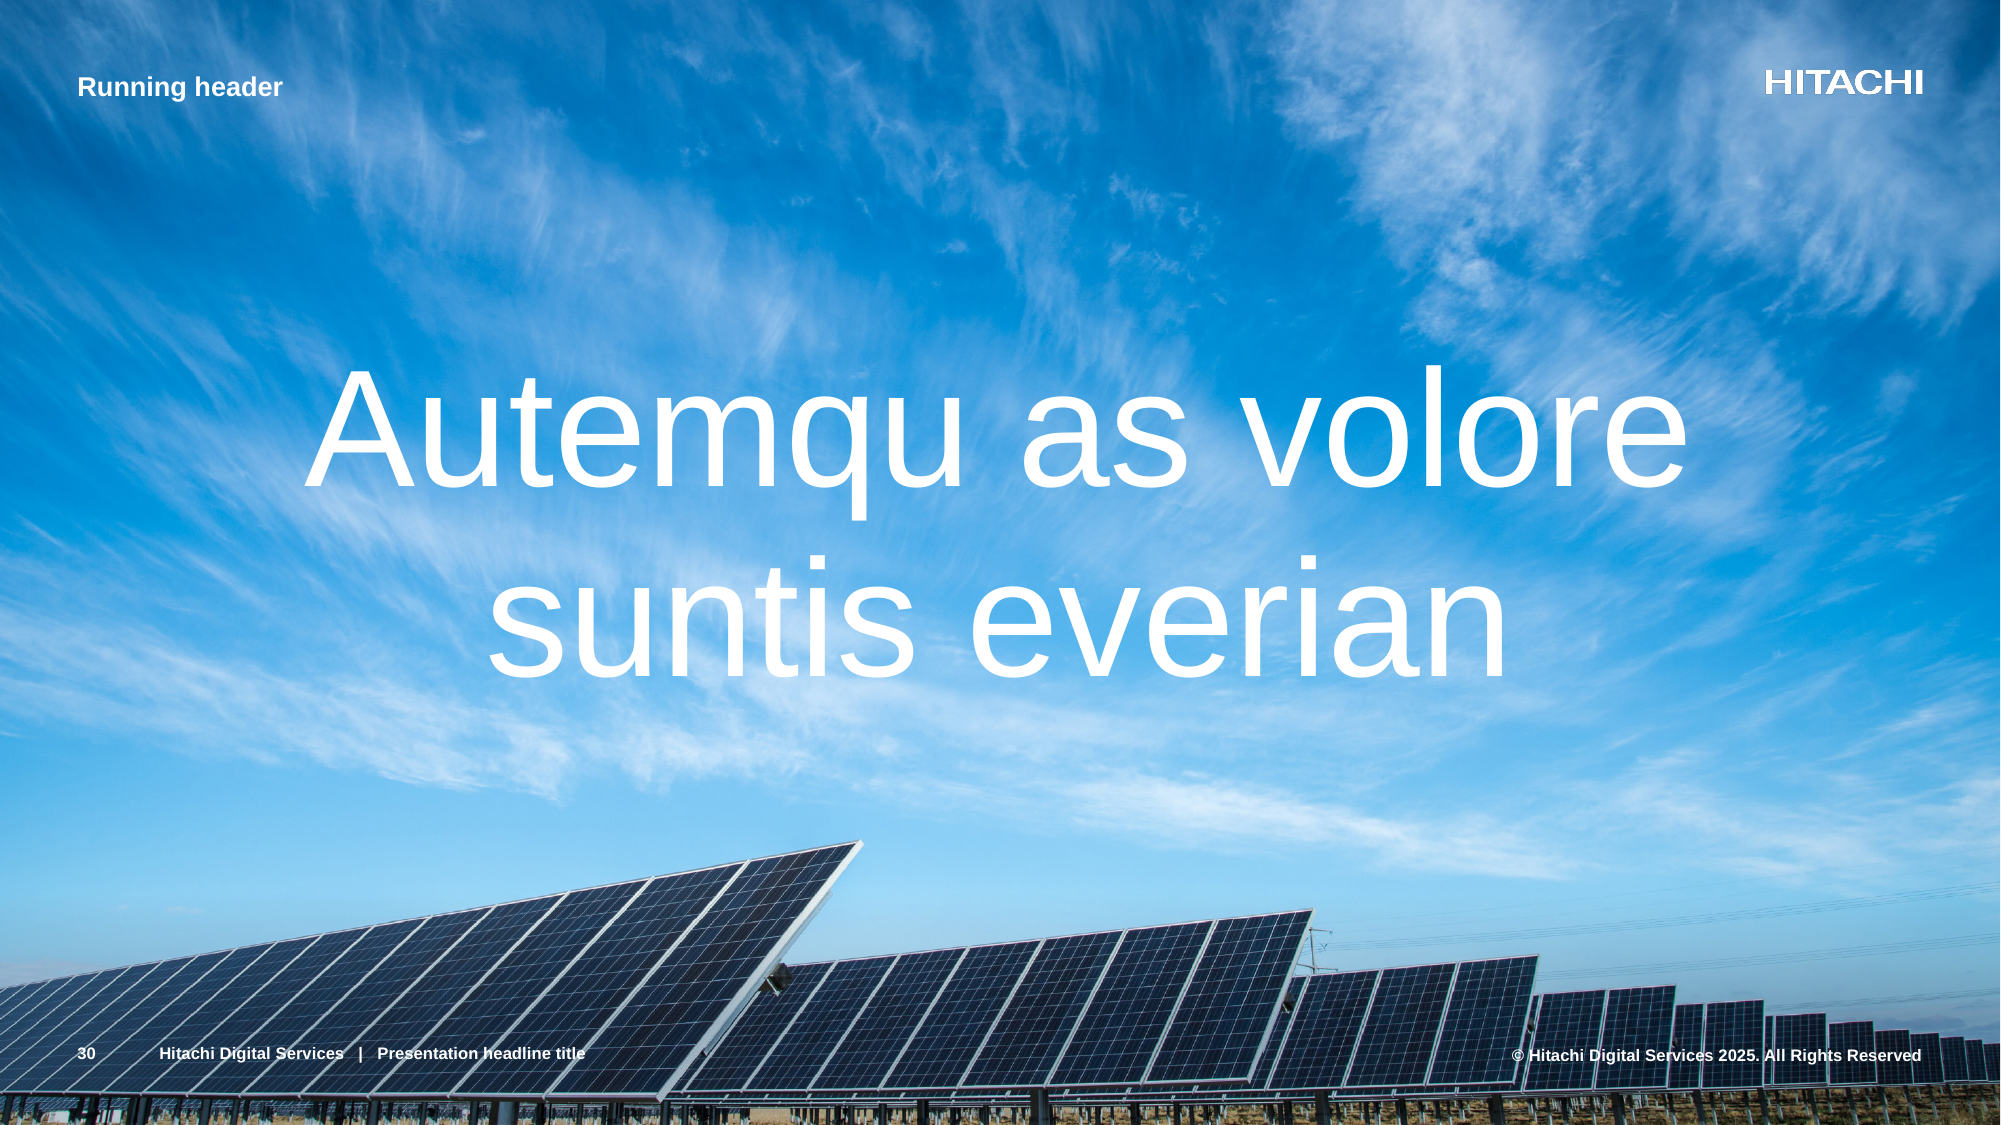

Running header
# Autemqu as volore suntis everian
30
Hitachi Digital Services   |   Presentation headline title